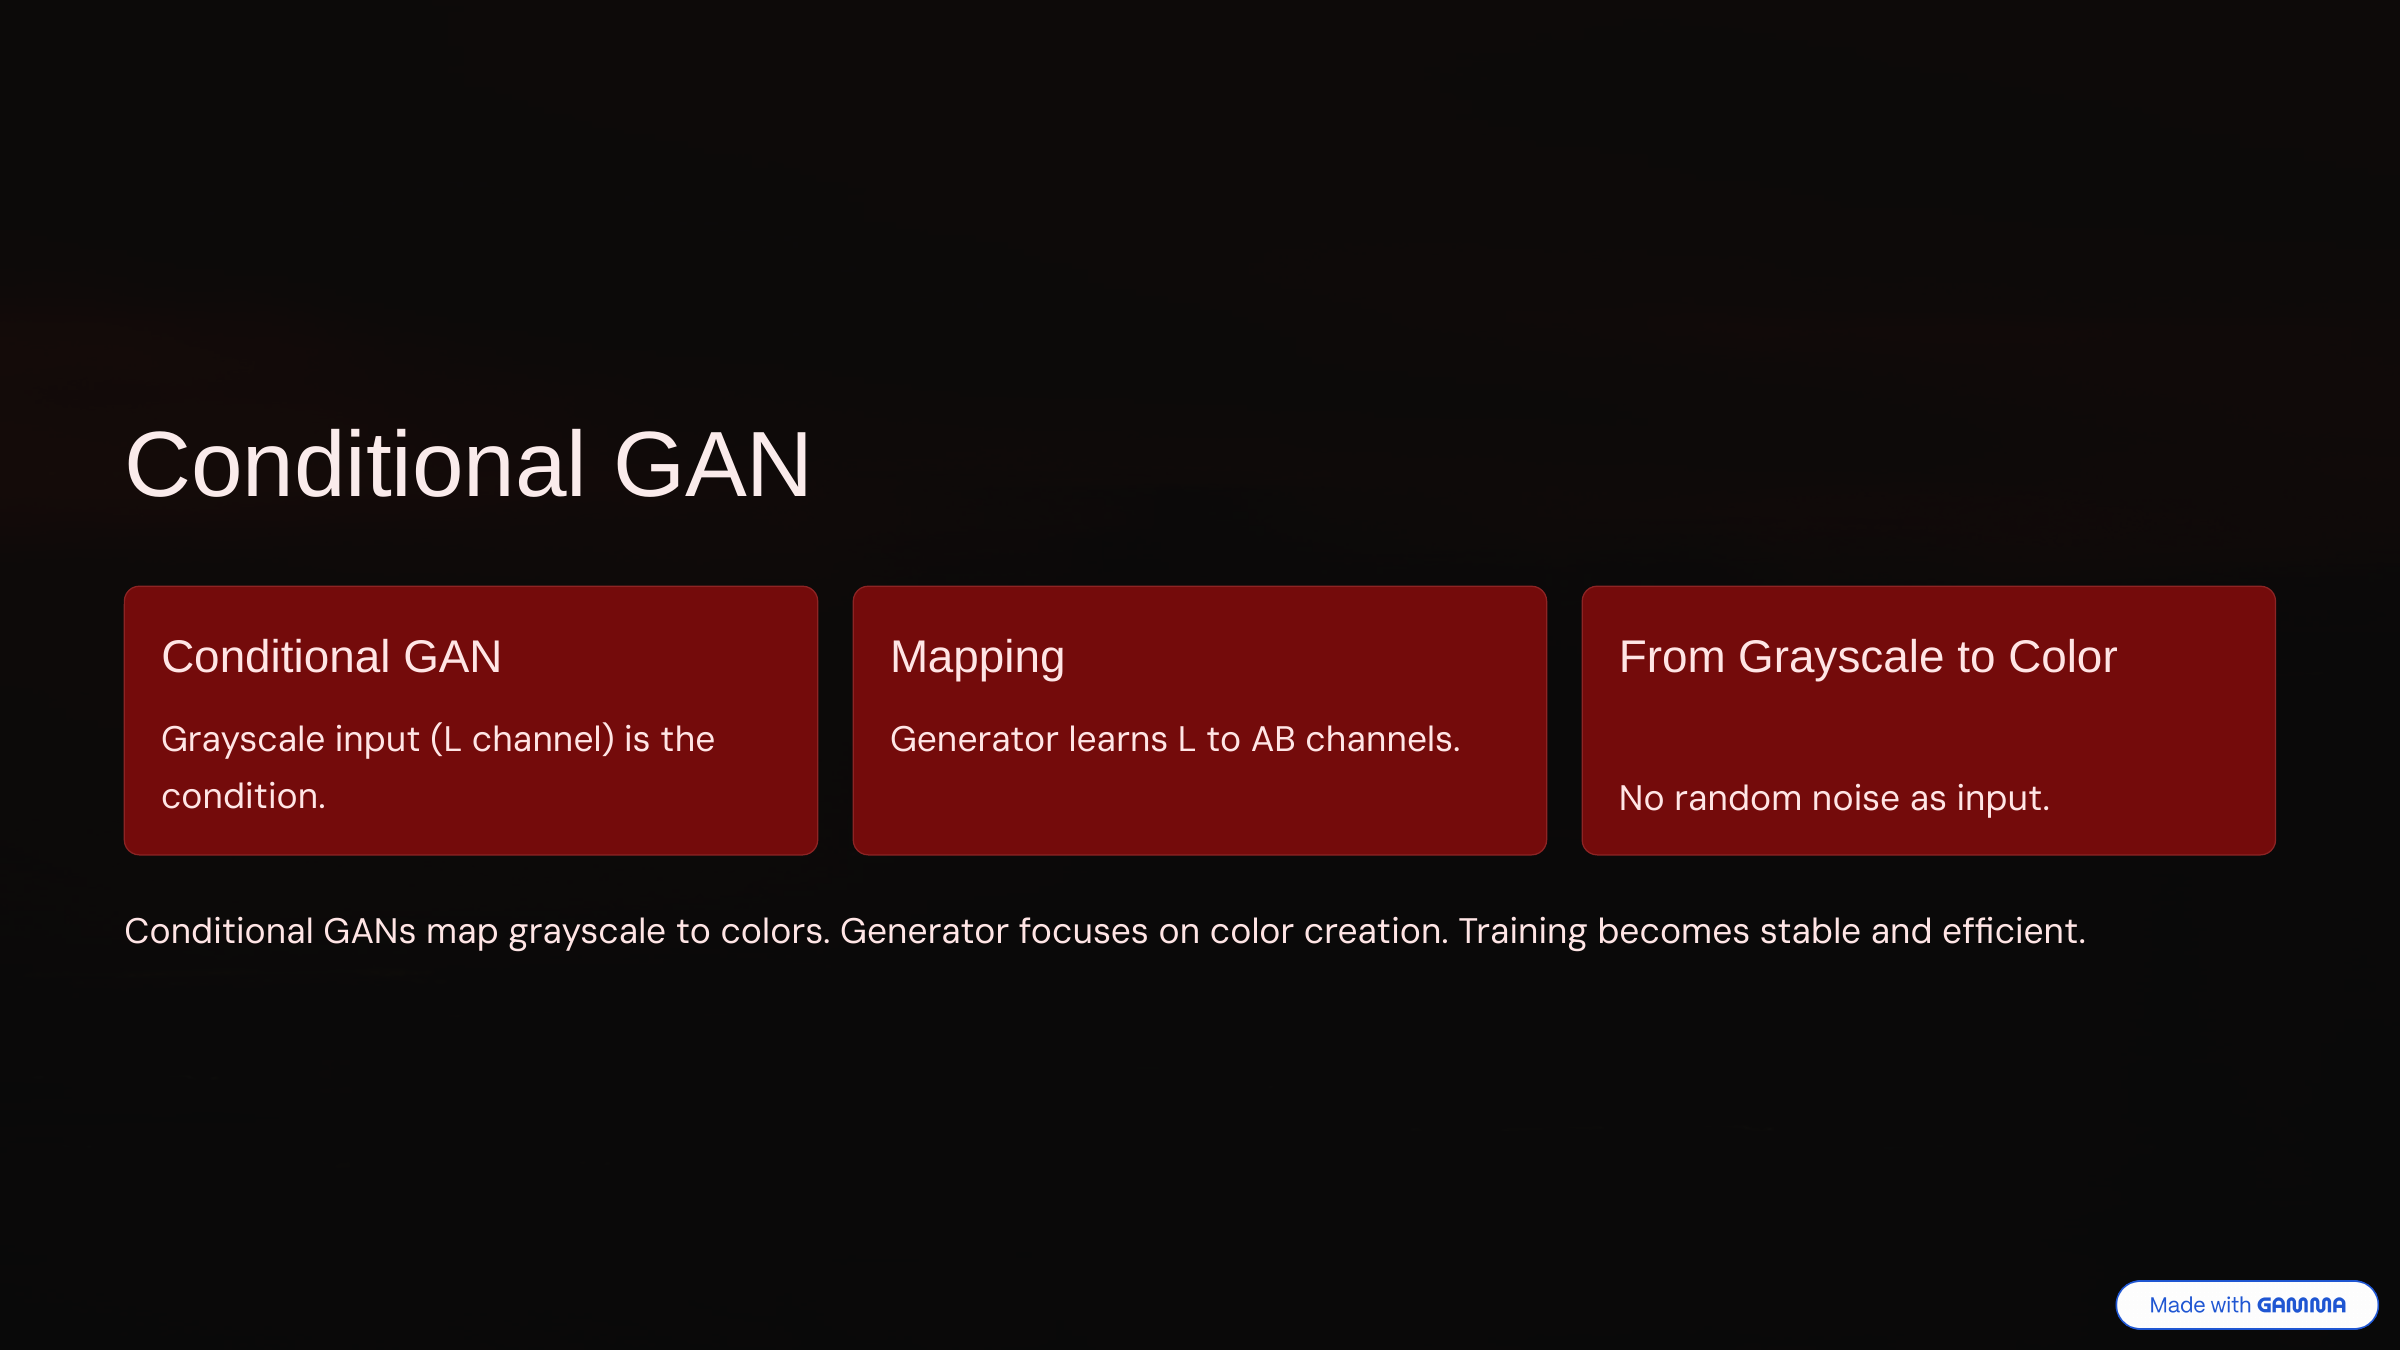

Conditional GAN

Conditional GAN
Mapping
From Grayscale to Color
Grayscale input (L channel) is the condition.
Generator learns L to AB channels.
No random noise as input.
Conditional GANs map grayscale to colors. Generator focuses on color creation. Training becomes stable and efficient.